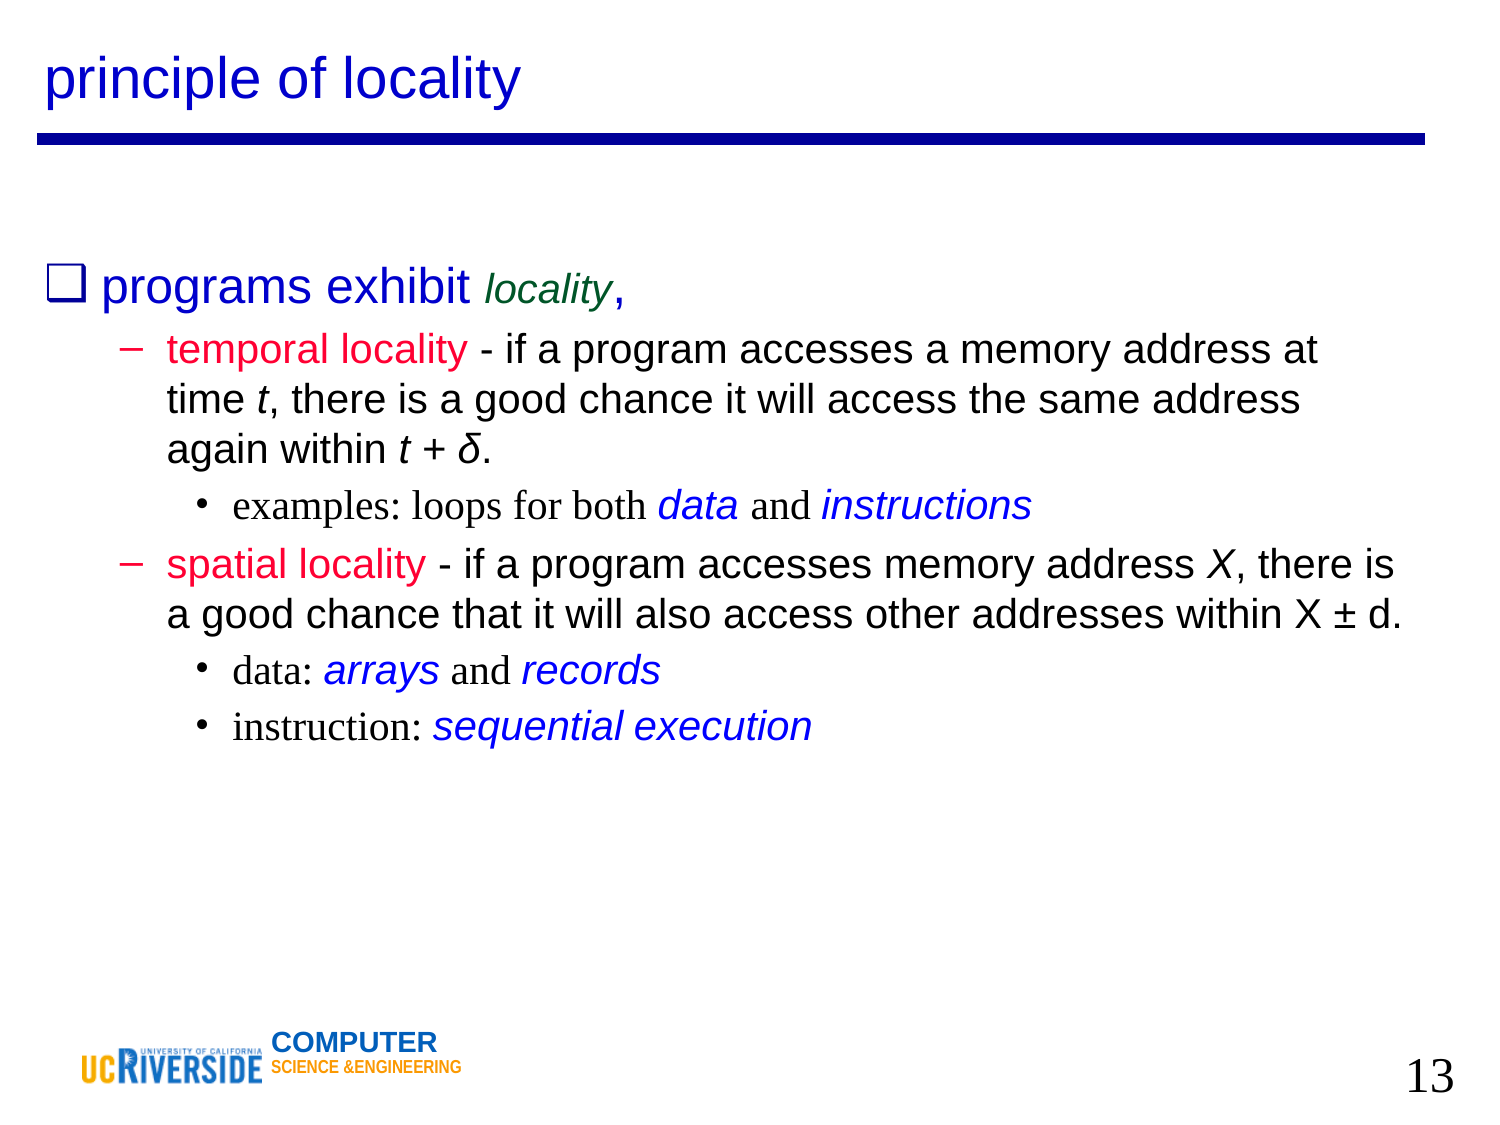

# principle of locality

programs exhibit locality,
temporal locality - if a program accesses a memory address at time t, there is a good chance it will access the same address again within t + δ.
examples: loops for both data and instructions
spatial locality - if a program accesses memory address X, there is a good chance that it will also access other addresses within X ± d.
data: arrays and records
instruction: sequential execution
13